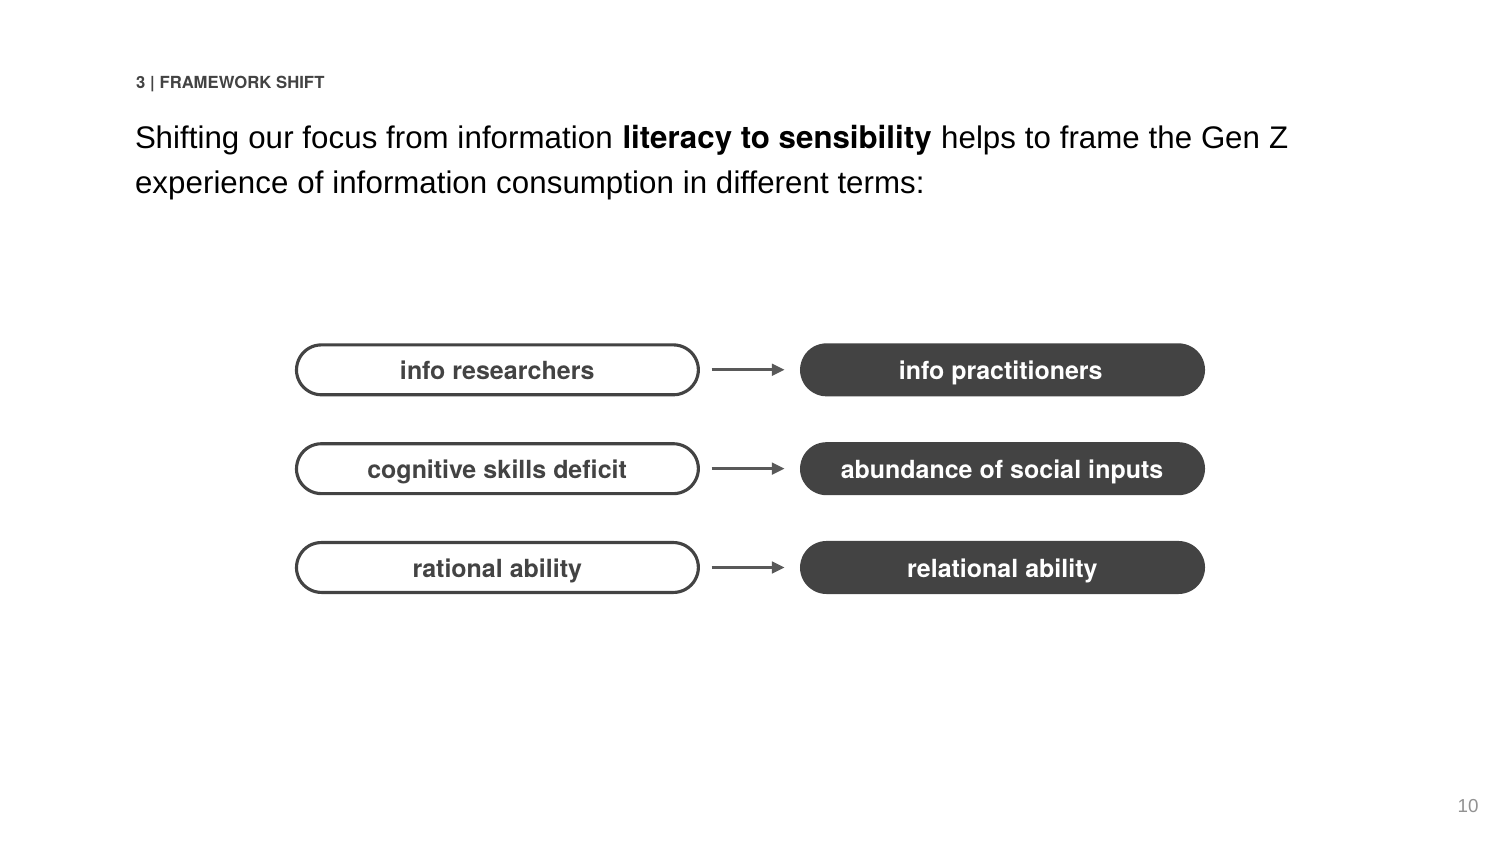

3 | FRAMEWORK SHIFT
Shifting our focus from information literacy to sensibility helps to frame the Gen Z experience of information consumption in different terms:
info researchers
info practitioners
cognitive skills deficit
abundance of social inputs
rational ability
relational ability
10